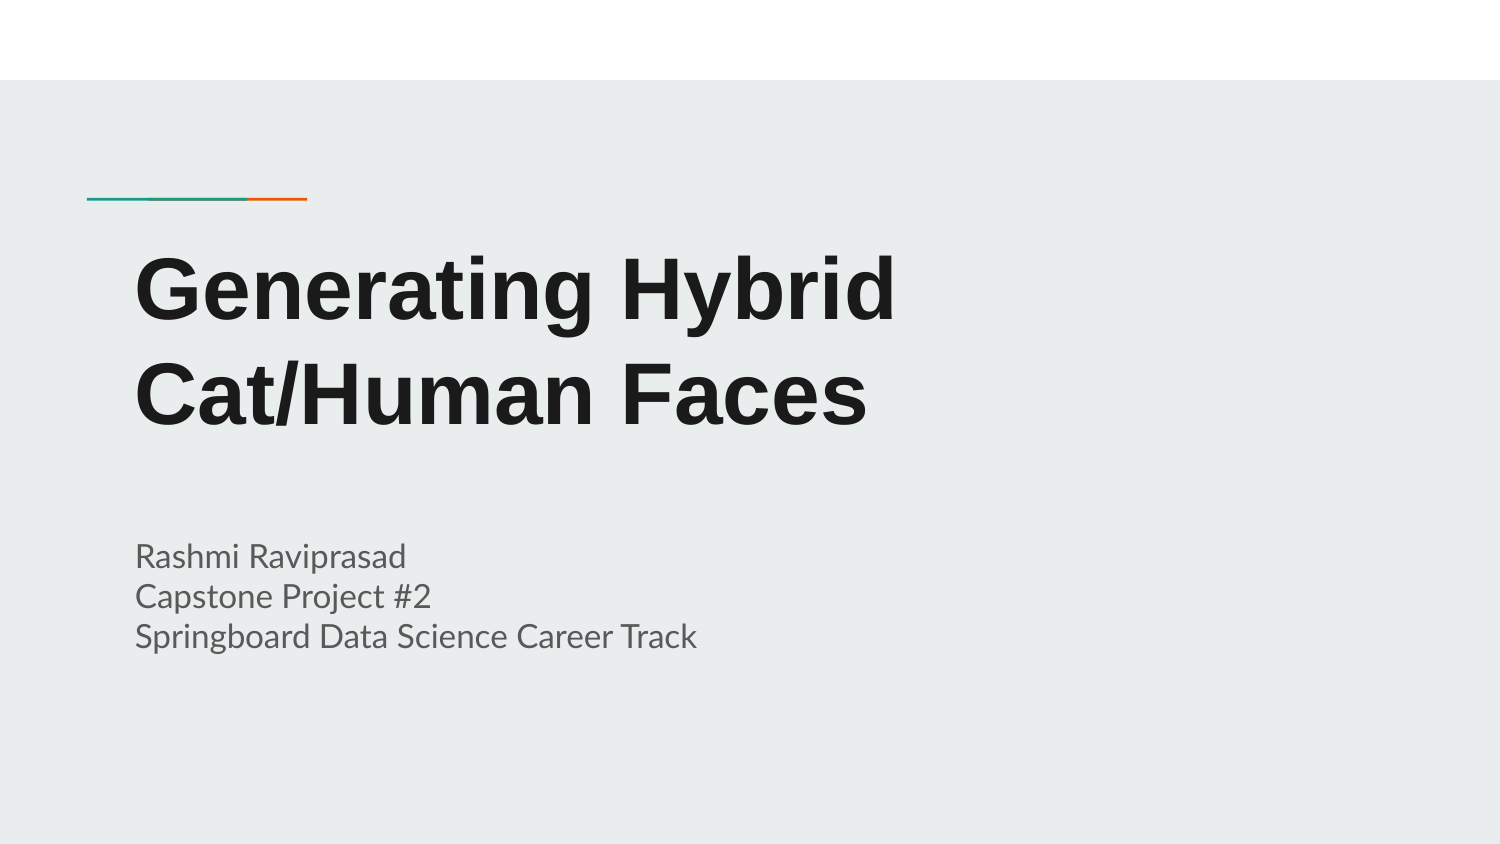

# Generating Hybrid Cat/Human Faces
Rashmi Raviprasad
Capstone Project #2
Springboard Data Science Career Track